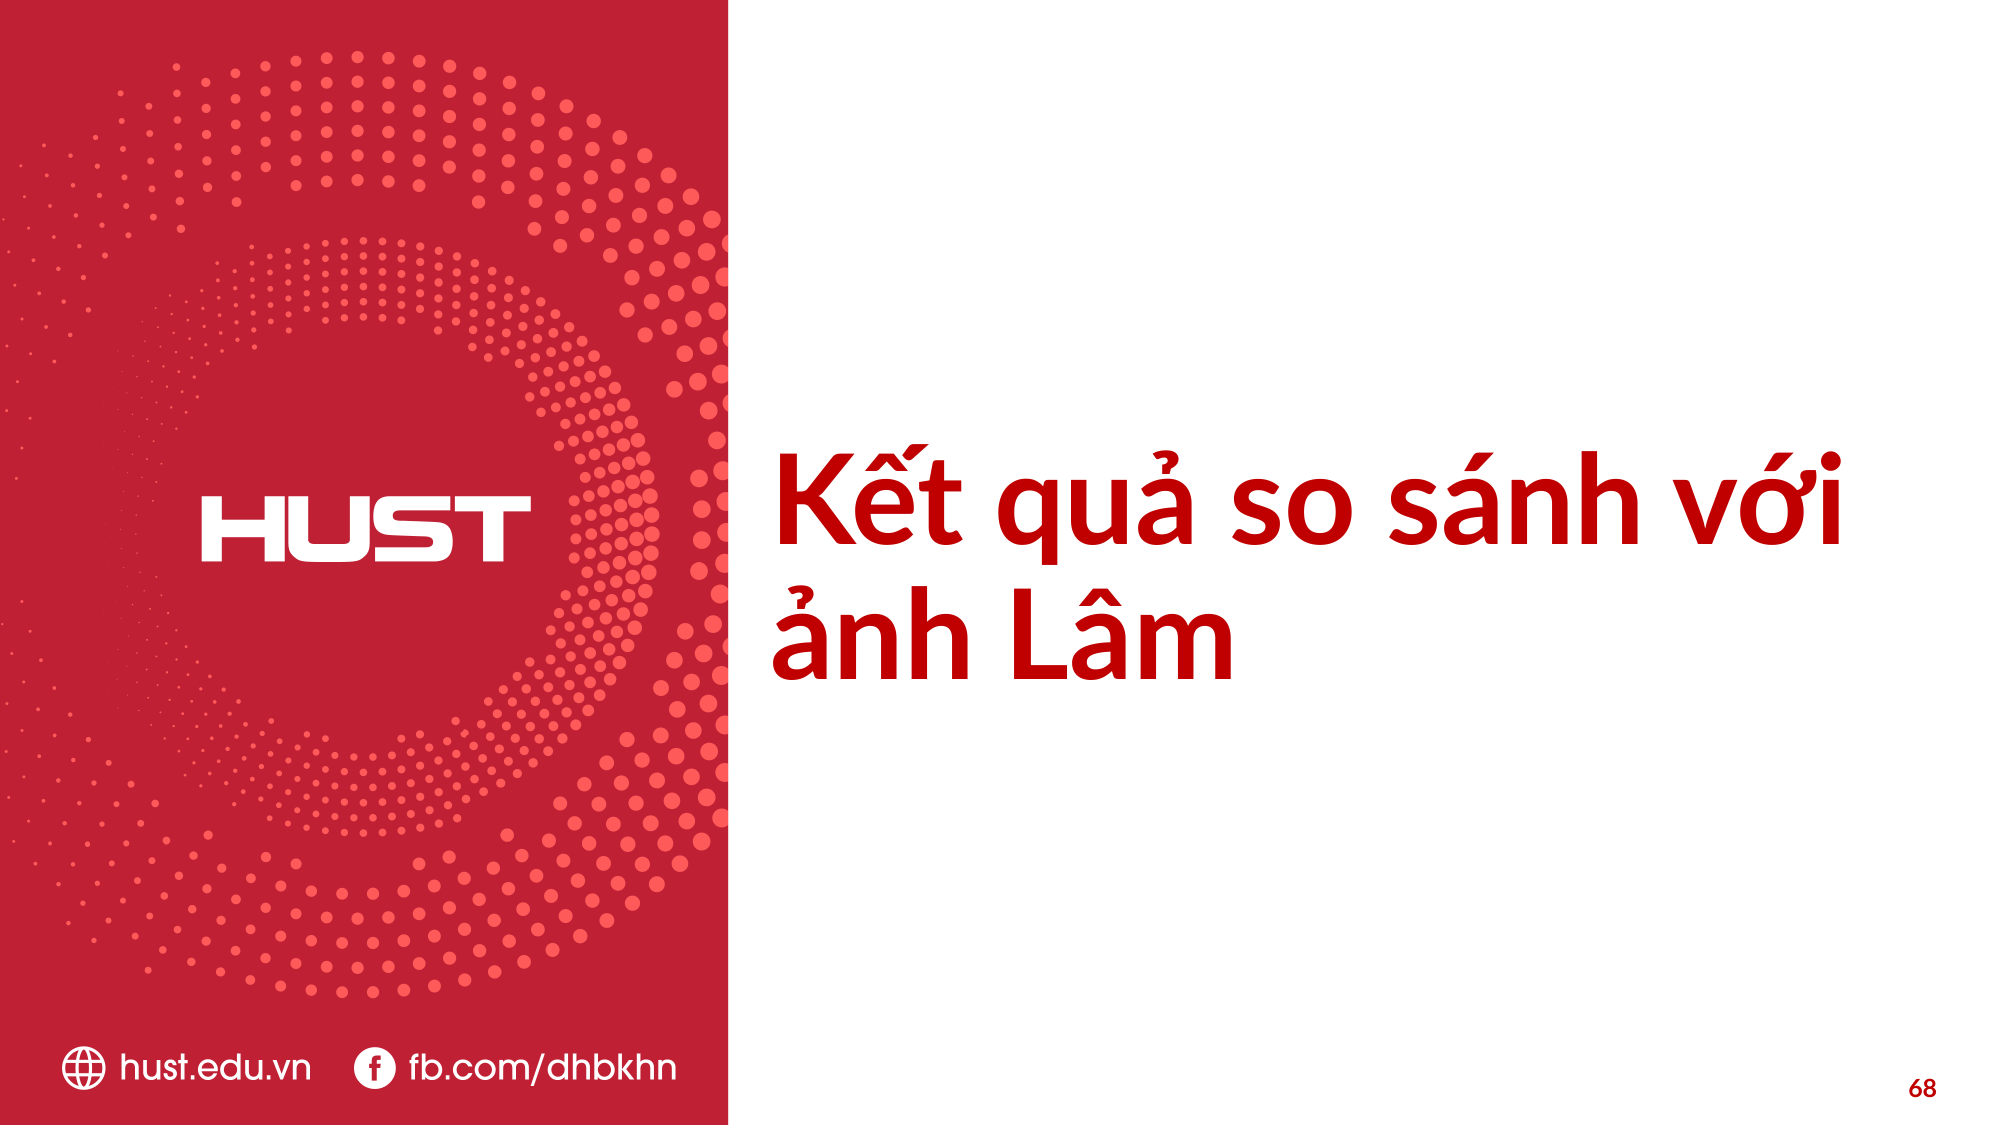

Kết quả so sánh với ảnh Lâm
68